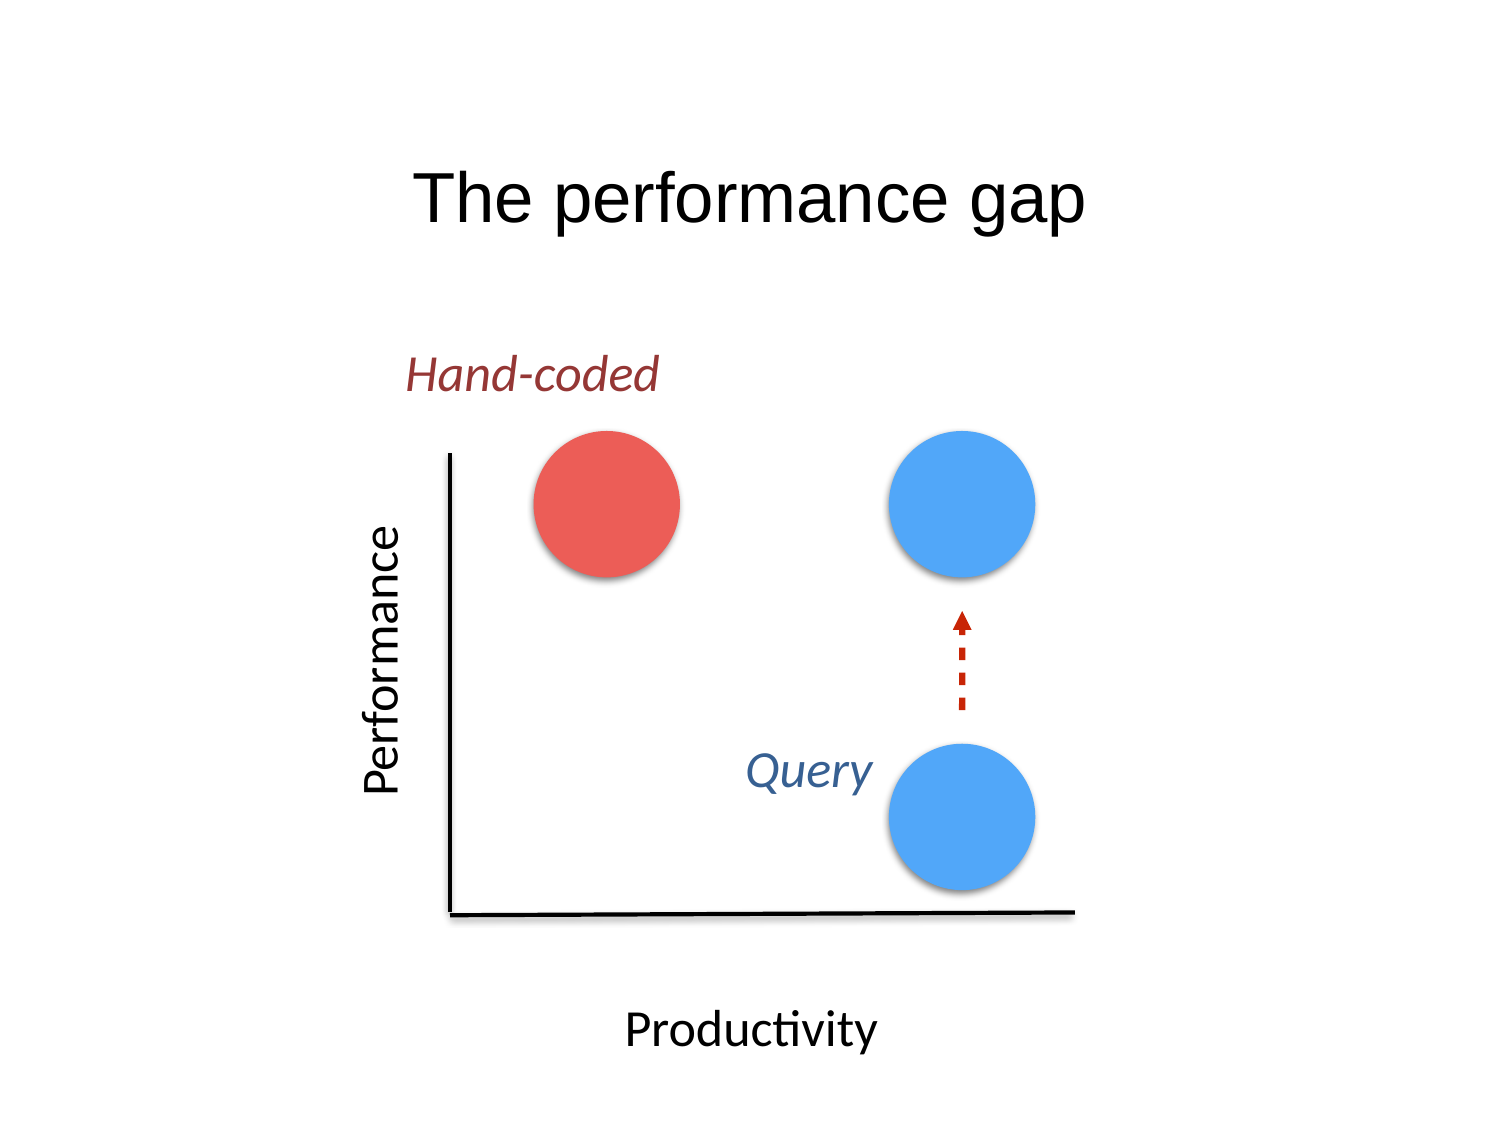

# The performance gap
Hand-coded

Performance
Query

Productivity